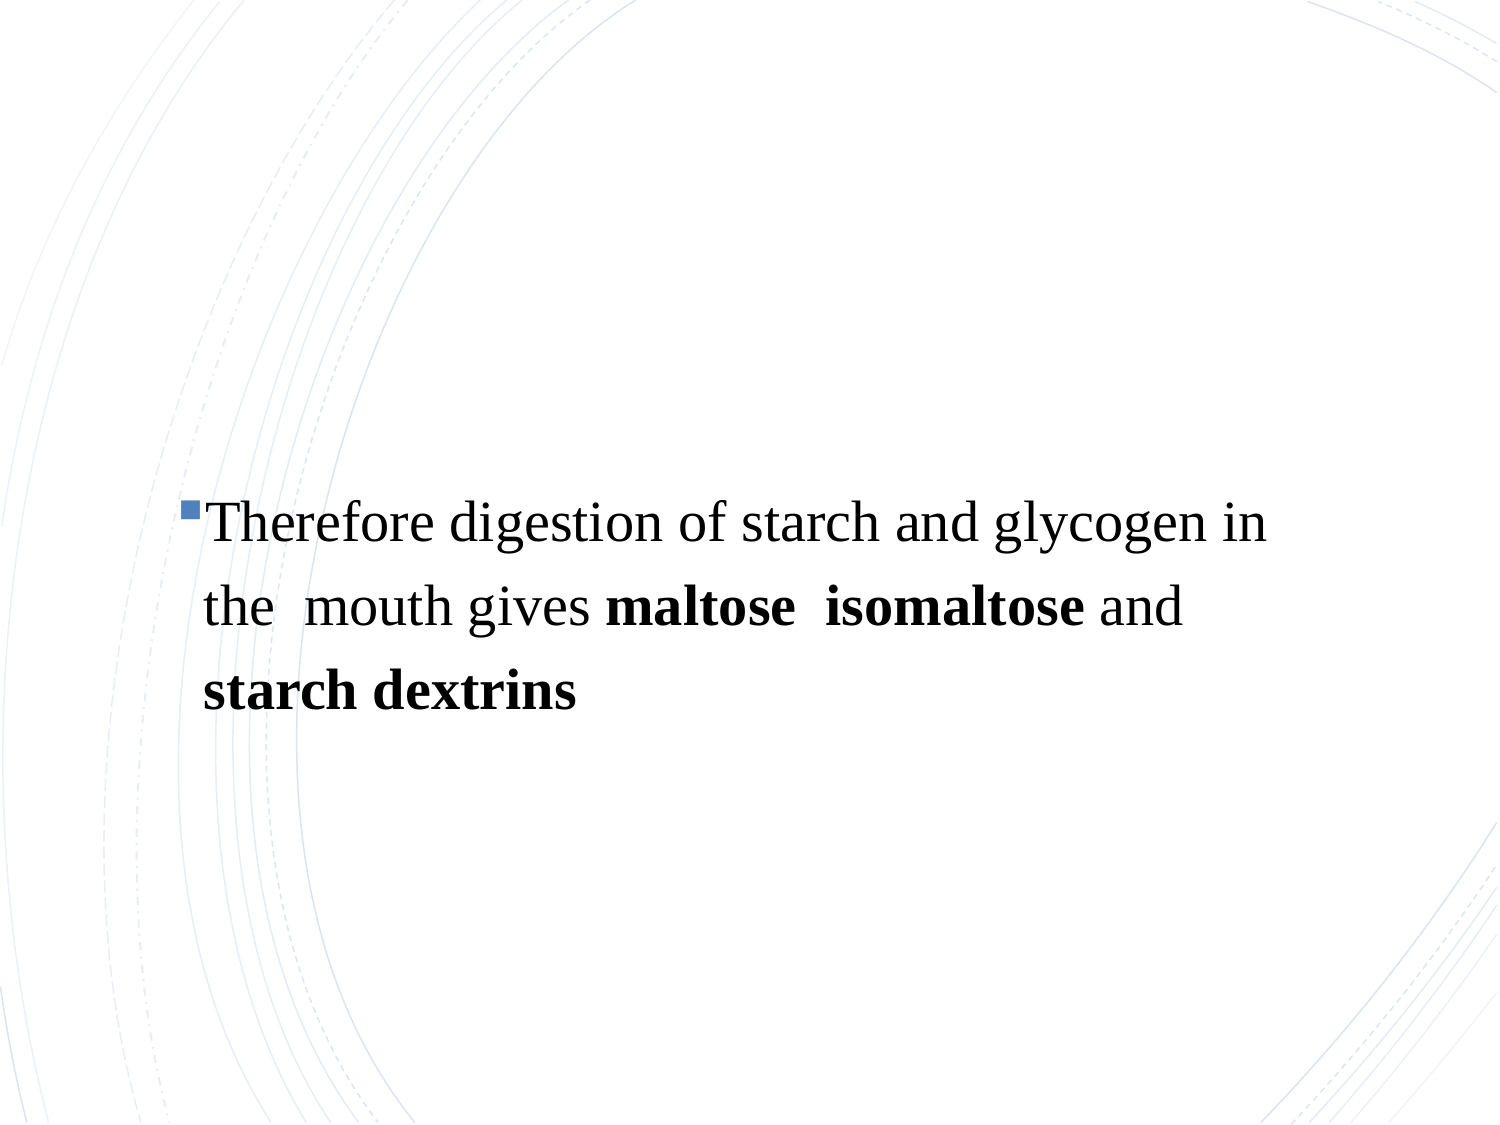

#
Therefore digestion of starch and glycogen in the  mouth gives maltose  isomaltose and  starch dextrins